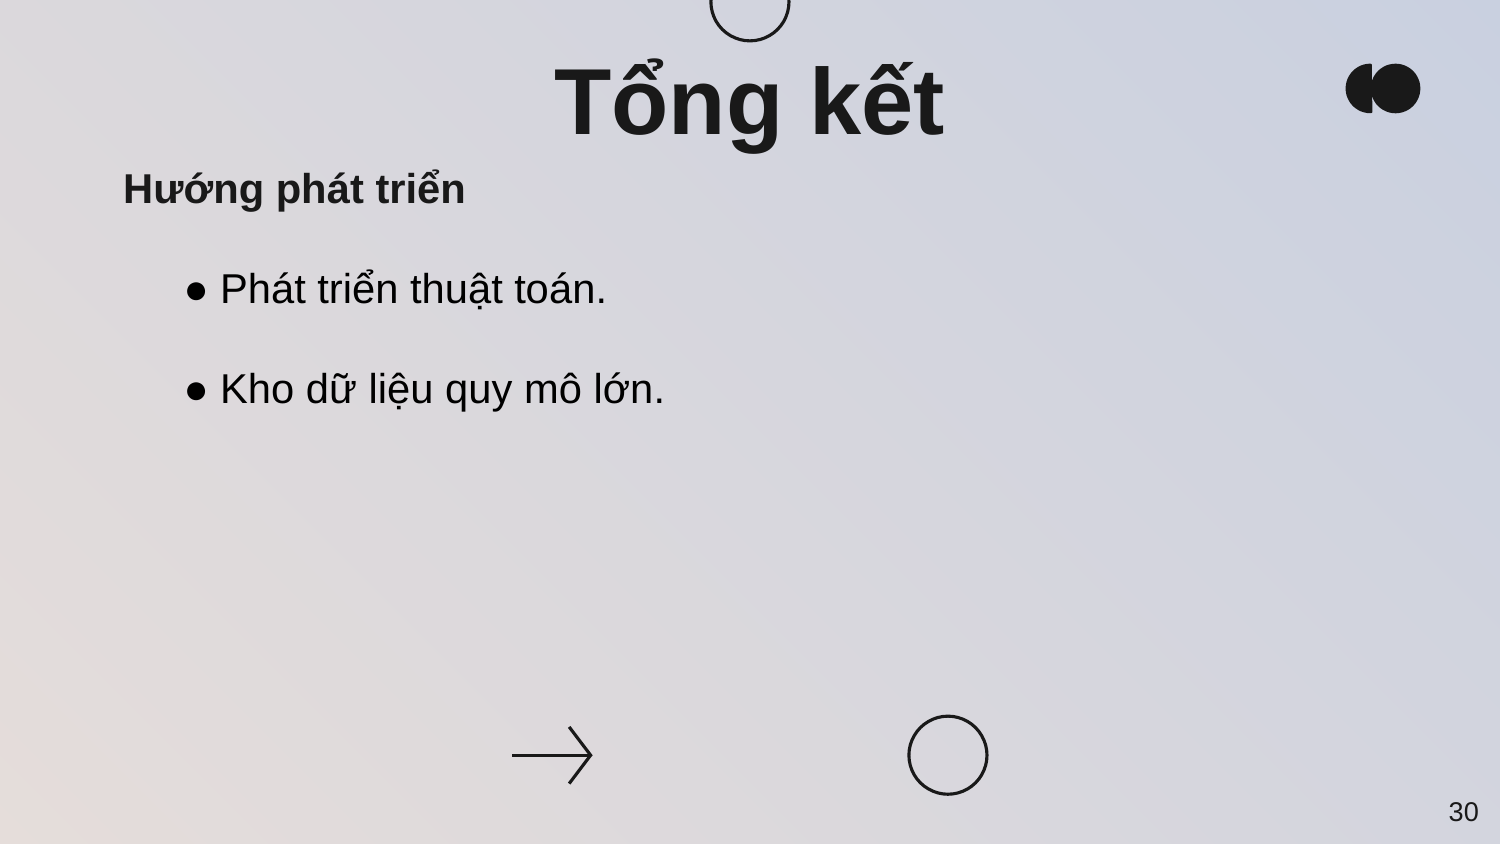

Tổng kết
# Hướng phát triển
● Phát triển thuật toán.
● Kho dữ liệu quy mô lớn.

30